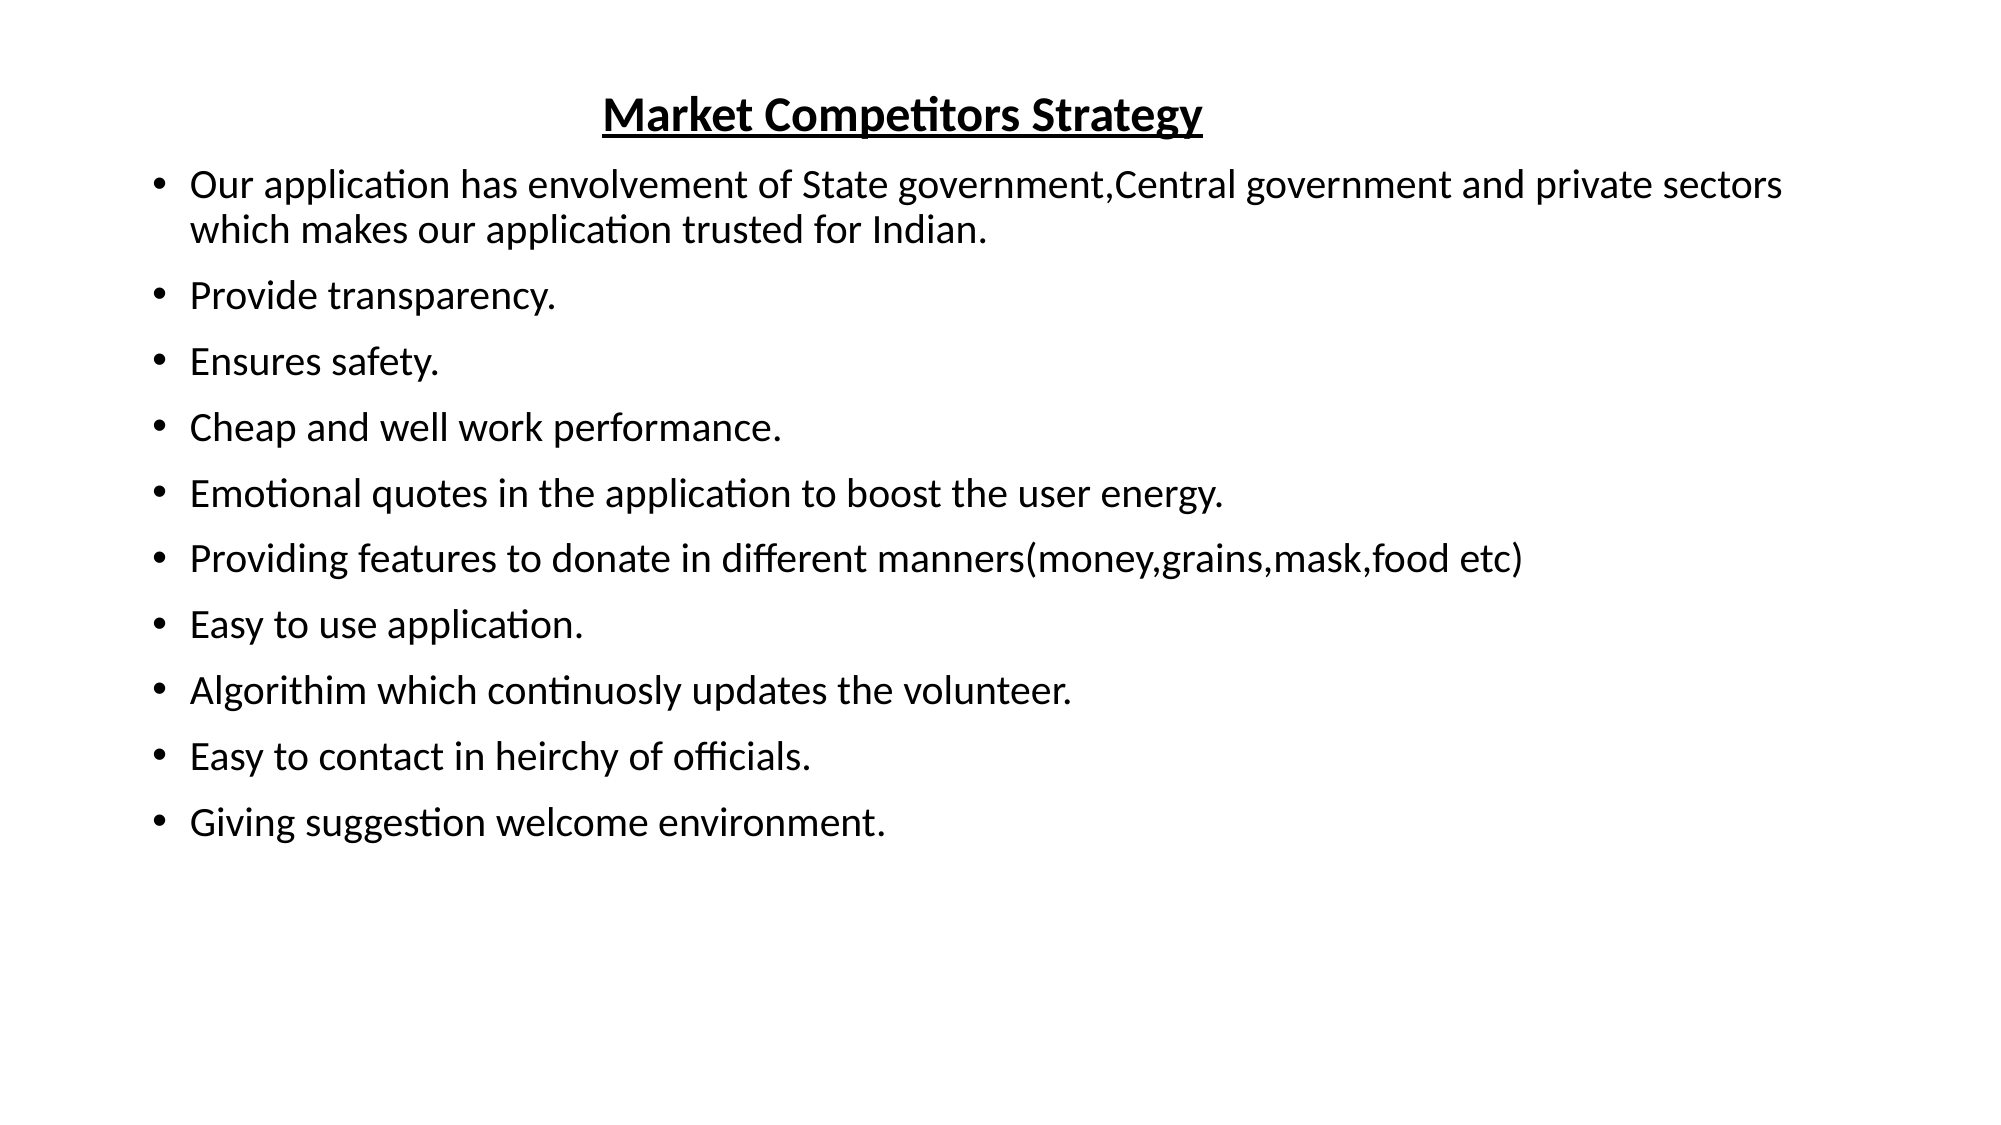

Market Competitors Strategy
Our application has envolvement of State government,Central government and private sectors which makes our application trusted for Indian.
Provide transparency.
Ensures safety.
Cheap and well work performance.
Emotional quotes in the application to boost the user energy.
Providing features to donate in different manners(money,grains,mask,food etc)
Easy to use application.
Algorithim which continuosly updates the volunteer.
Easy to contact in heirchy of officials.
Giving suggestion welcome environment.